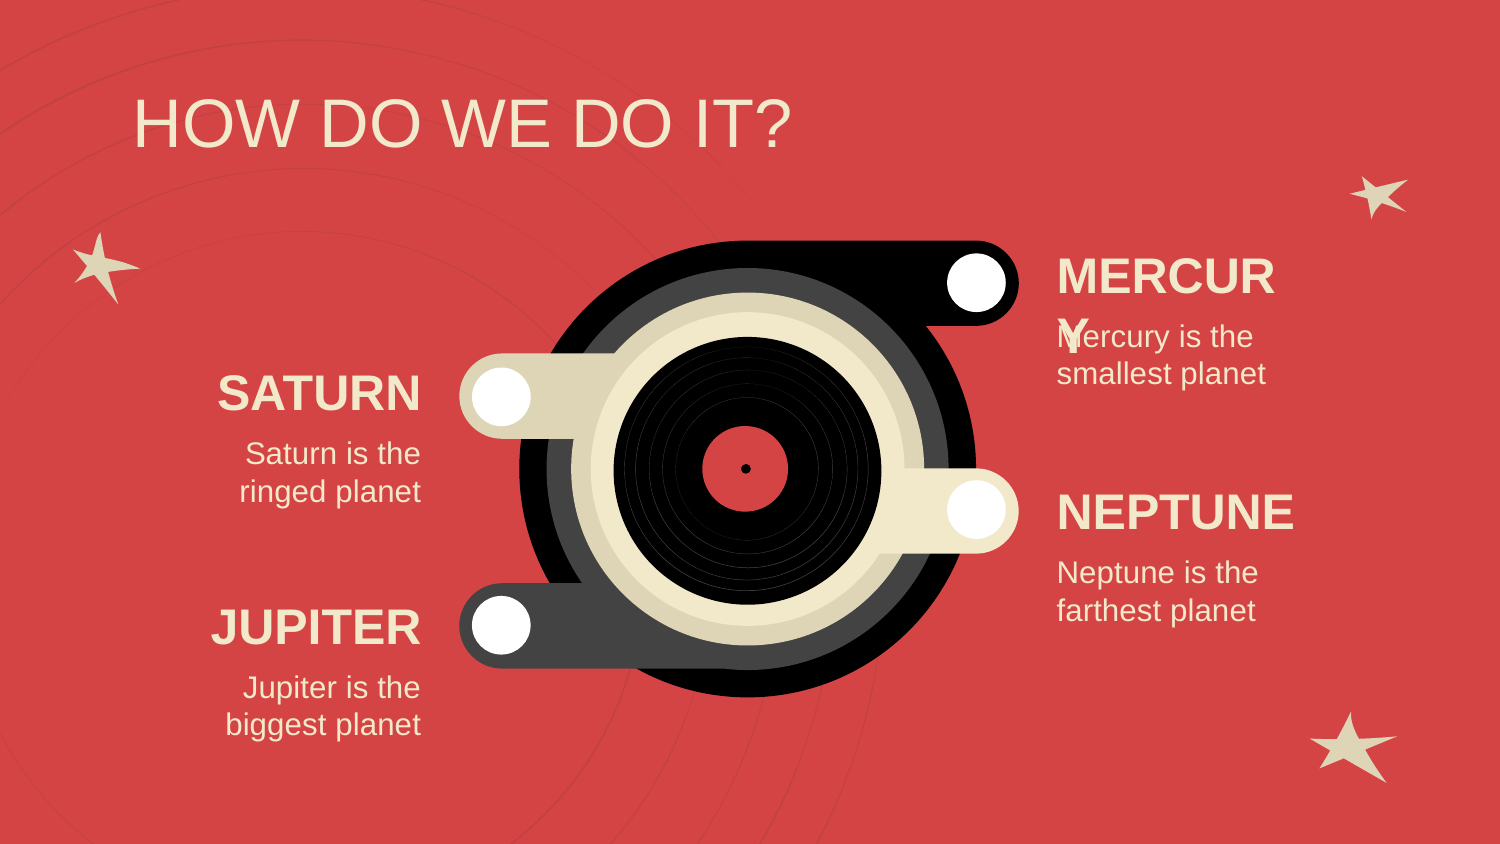

# HOW DO WE DO IT?
MERCURY

Mercury is the smallest planet

SATURN
Saturn is the ringed planet
NEPTUNE
Neptune is the farthest planet
JUPITER
Jupiter is the biggest planet